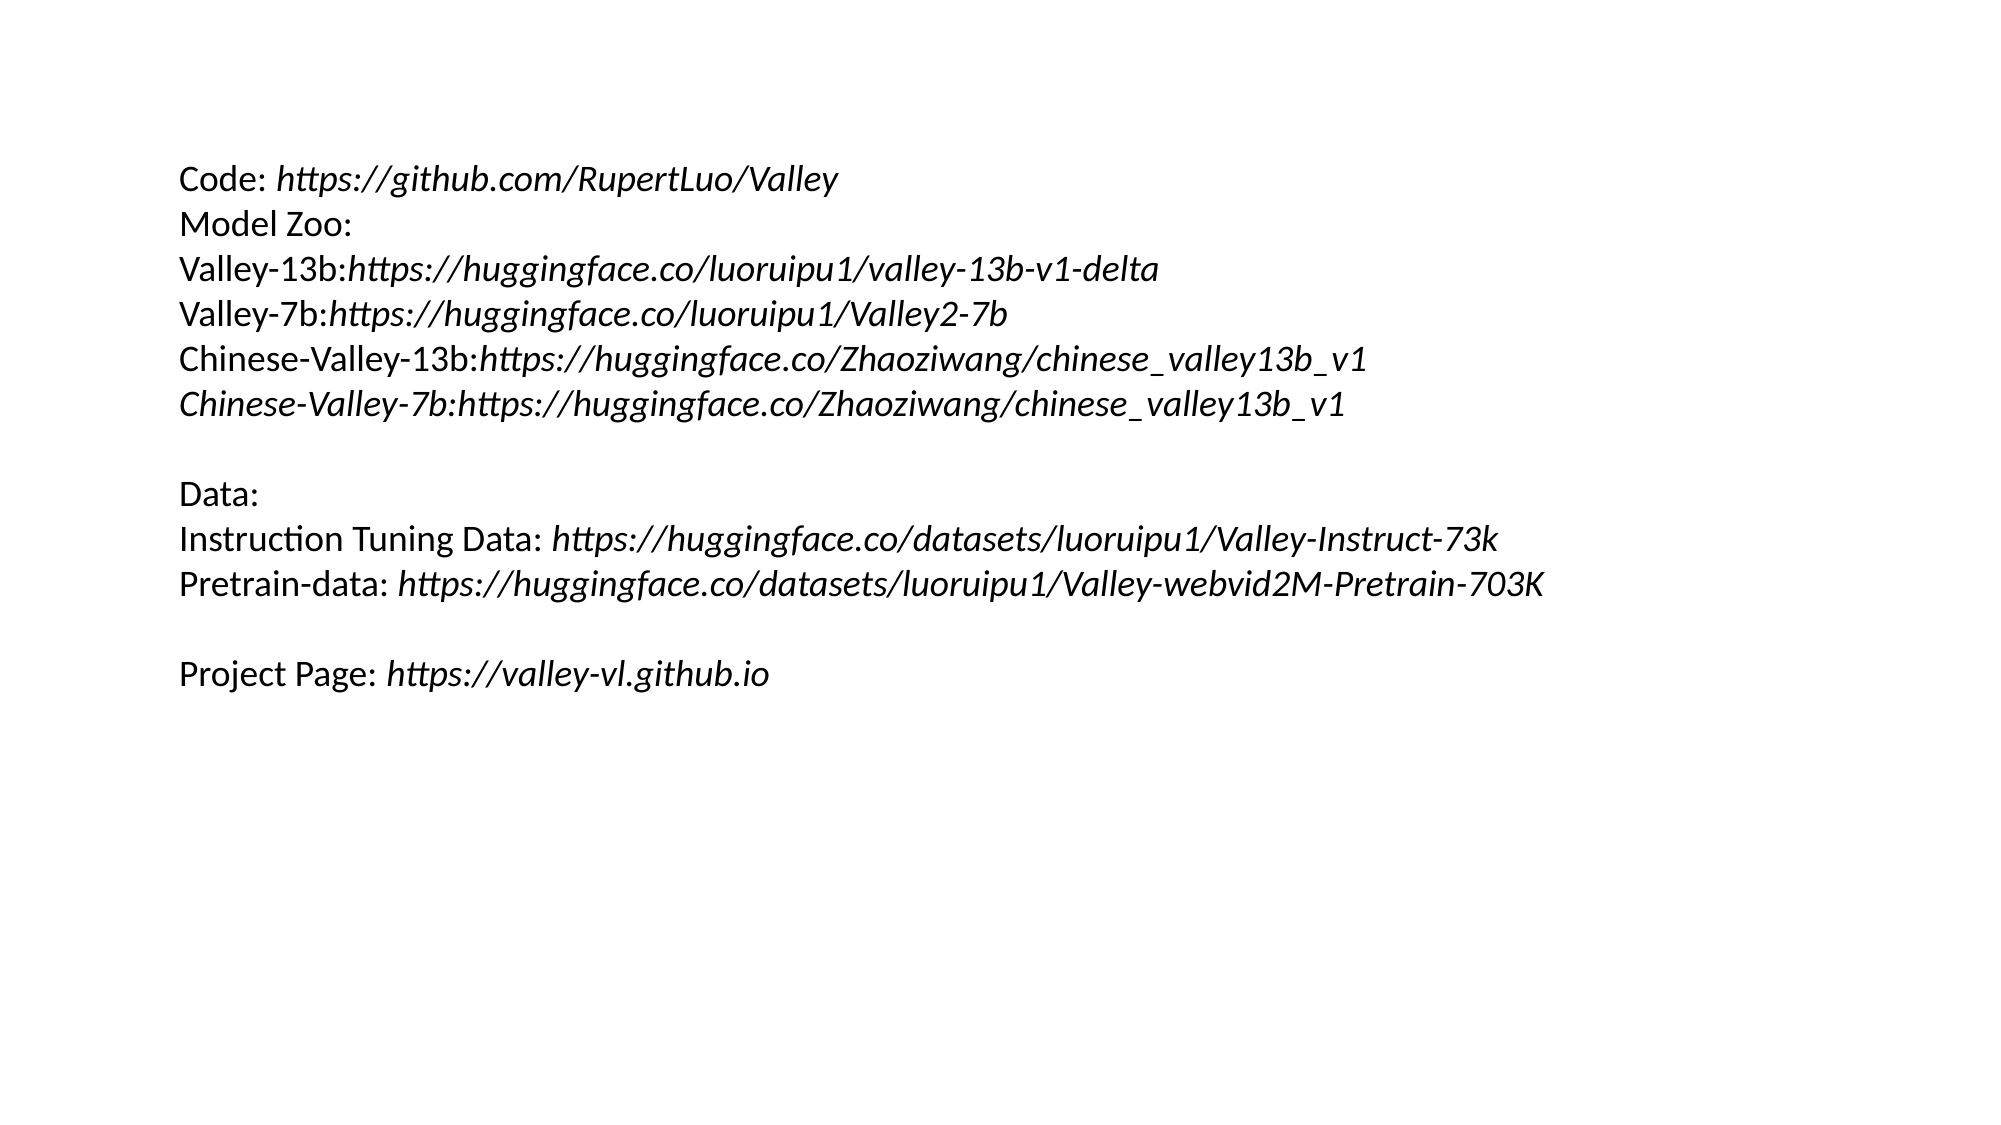

Code: https://github.com/RupertLuo/Valley
Model Zoo:
Valley-13b:https://huggingface.co/luoruipu1/valley-13b-v1-delta
Valley-7b:https://huggingface.co/luoruipu1/Valley2-7b
Chinese-Valley-13b:https://huggingface.co/Zhaoziwang/chinese_valley13b_v1
Chinese-Valley-7b:https://huggingface.co/Zhaoziwang/chinese_valley13b_v1

Data:
Instruction Tuning Data: https://huggingface.co/datasets/luoruipu1/Valley-Instruct-73k
Pretrain-data: https://huggingface.co/datasets/luoruipu1/Valley-webvid2M-Pretrain-703K

Project Page: https://valley-vl.github.io